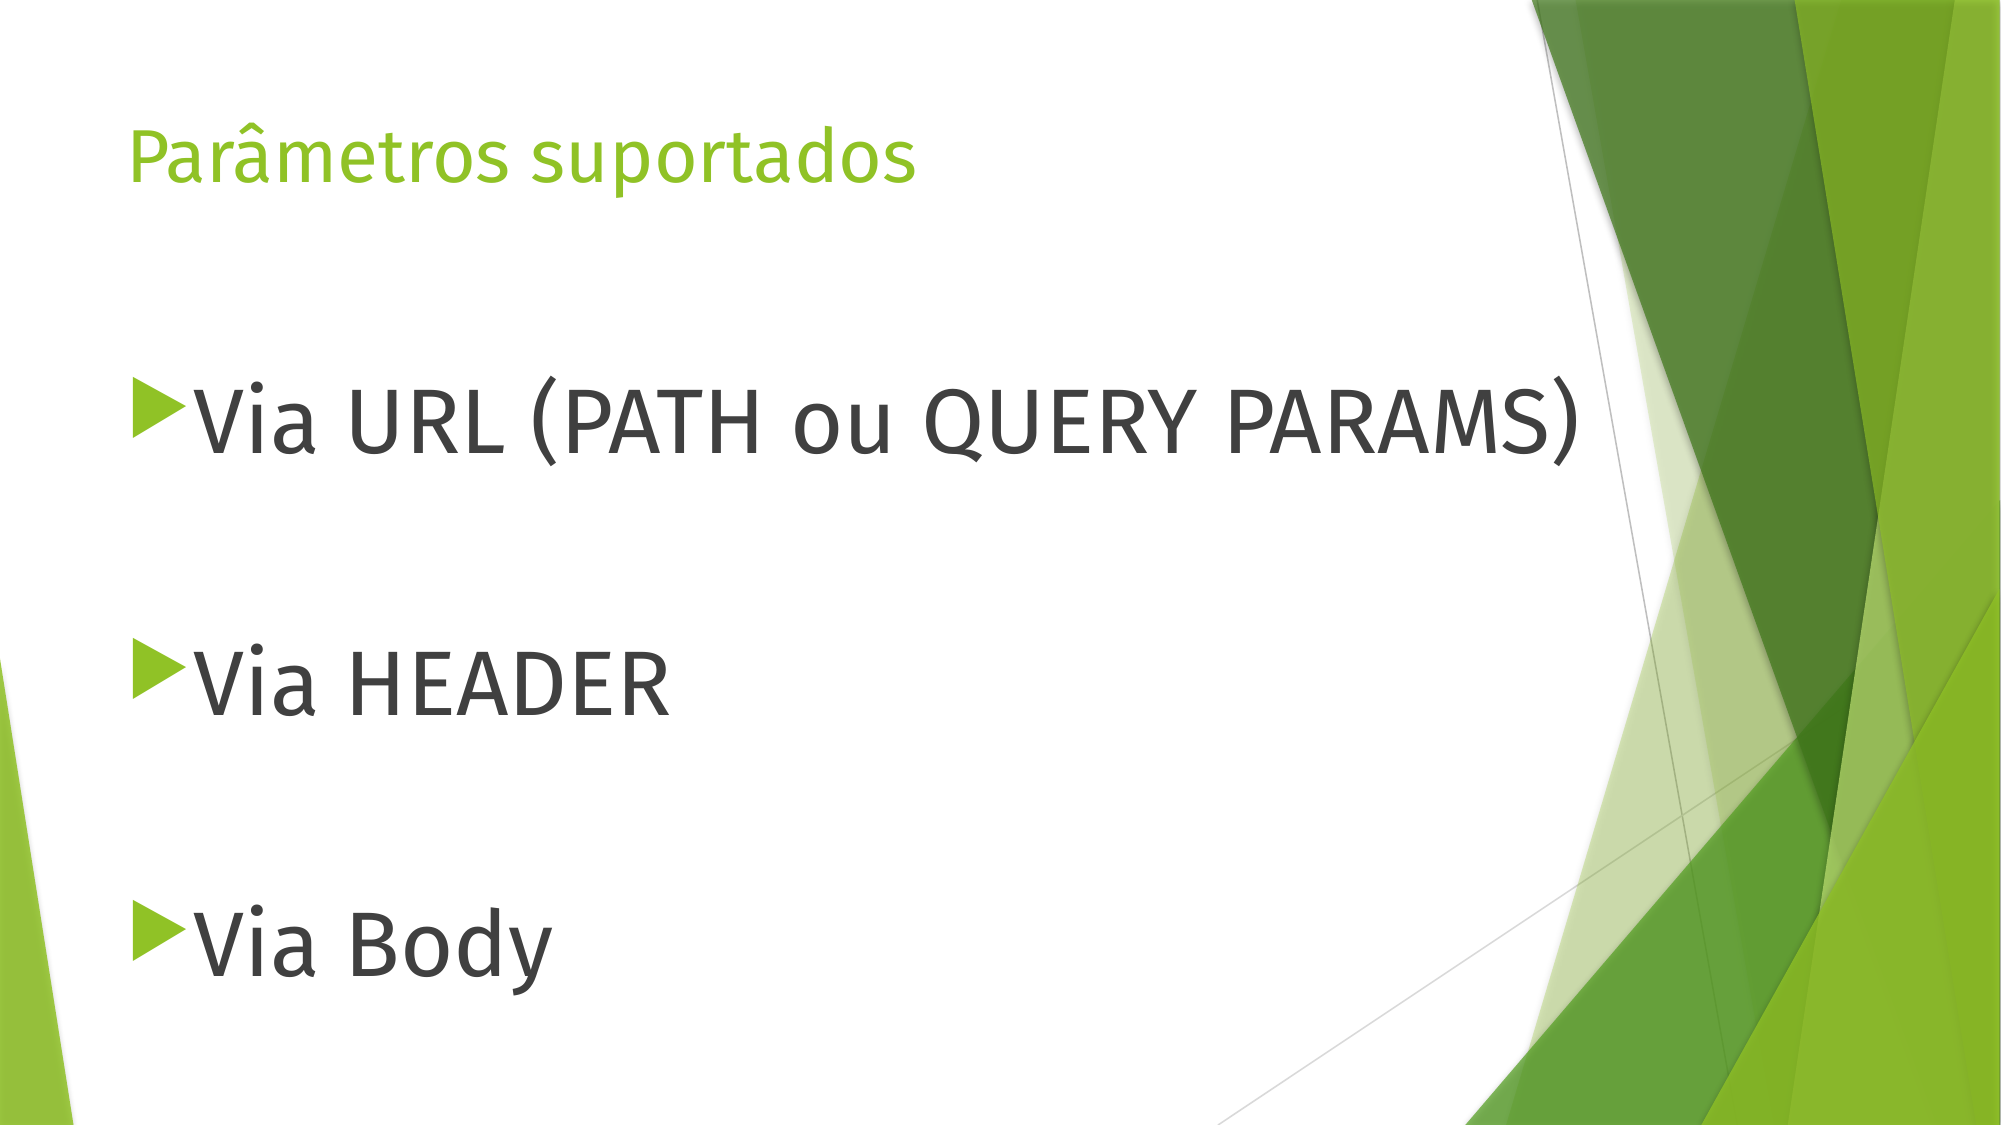

# Parâmetros suportados
Via URL (PATH ou QUERY PARAMS)

Via HEADER

Via Body